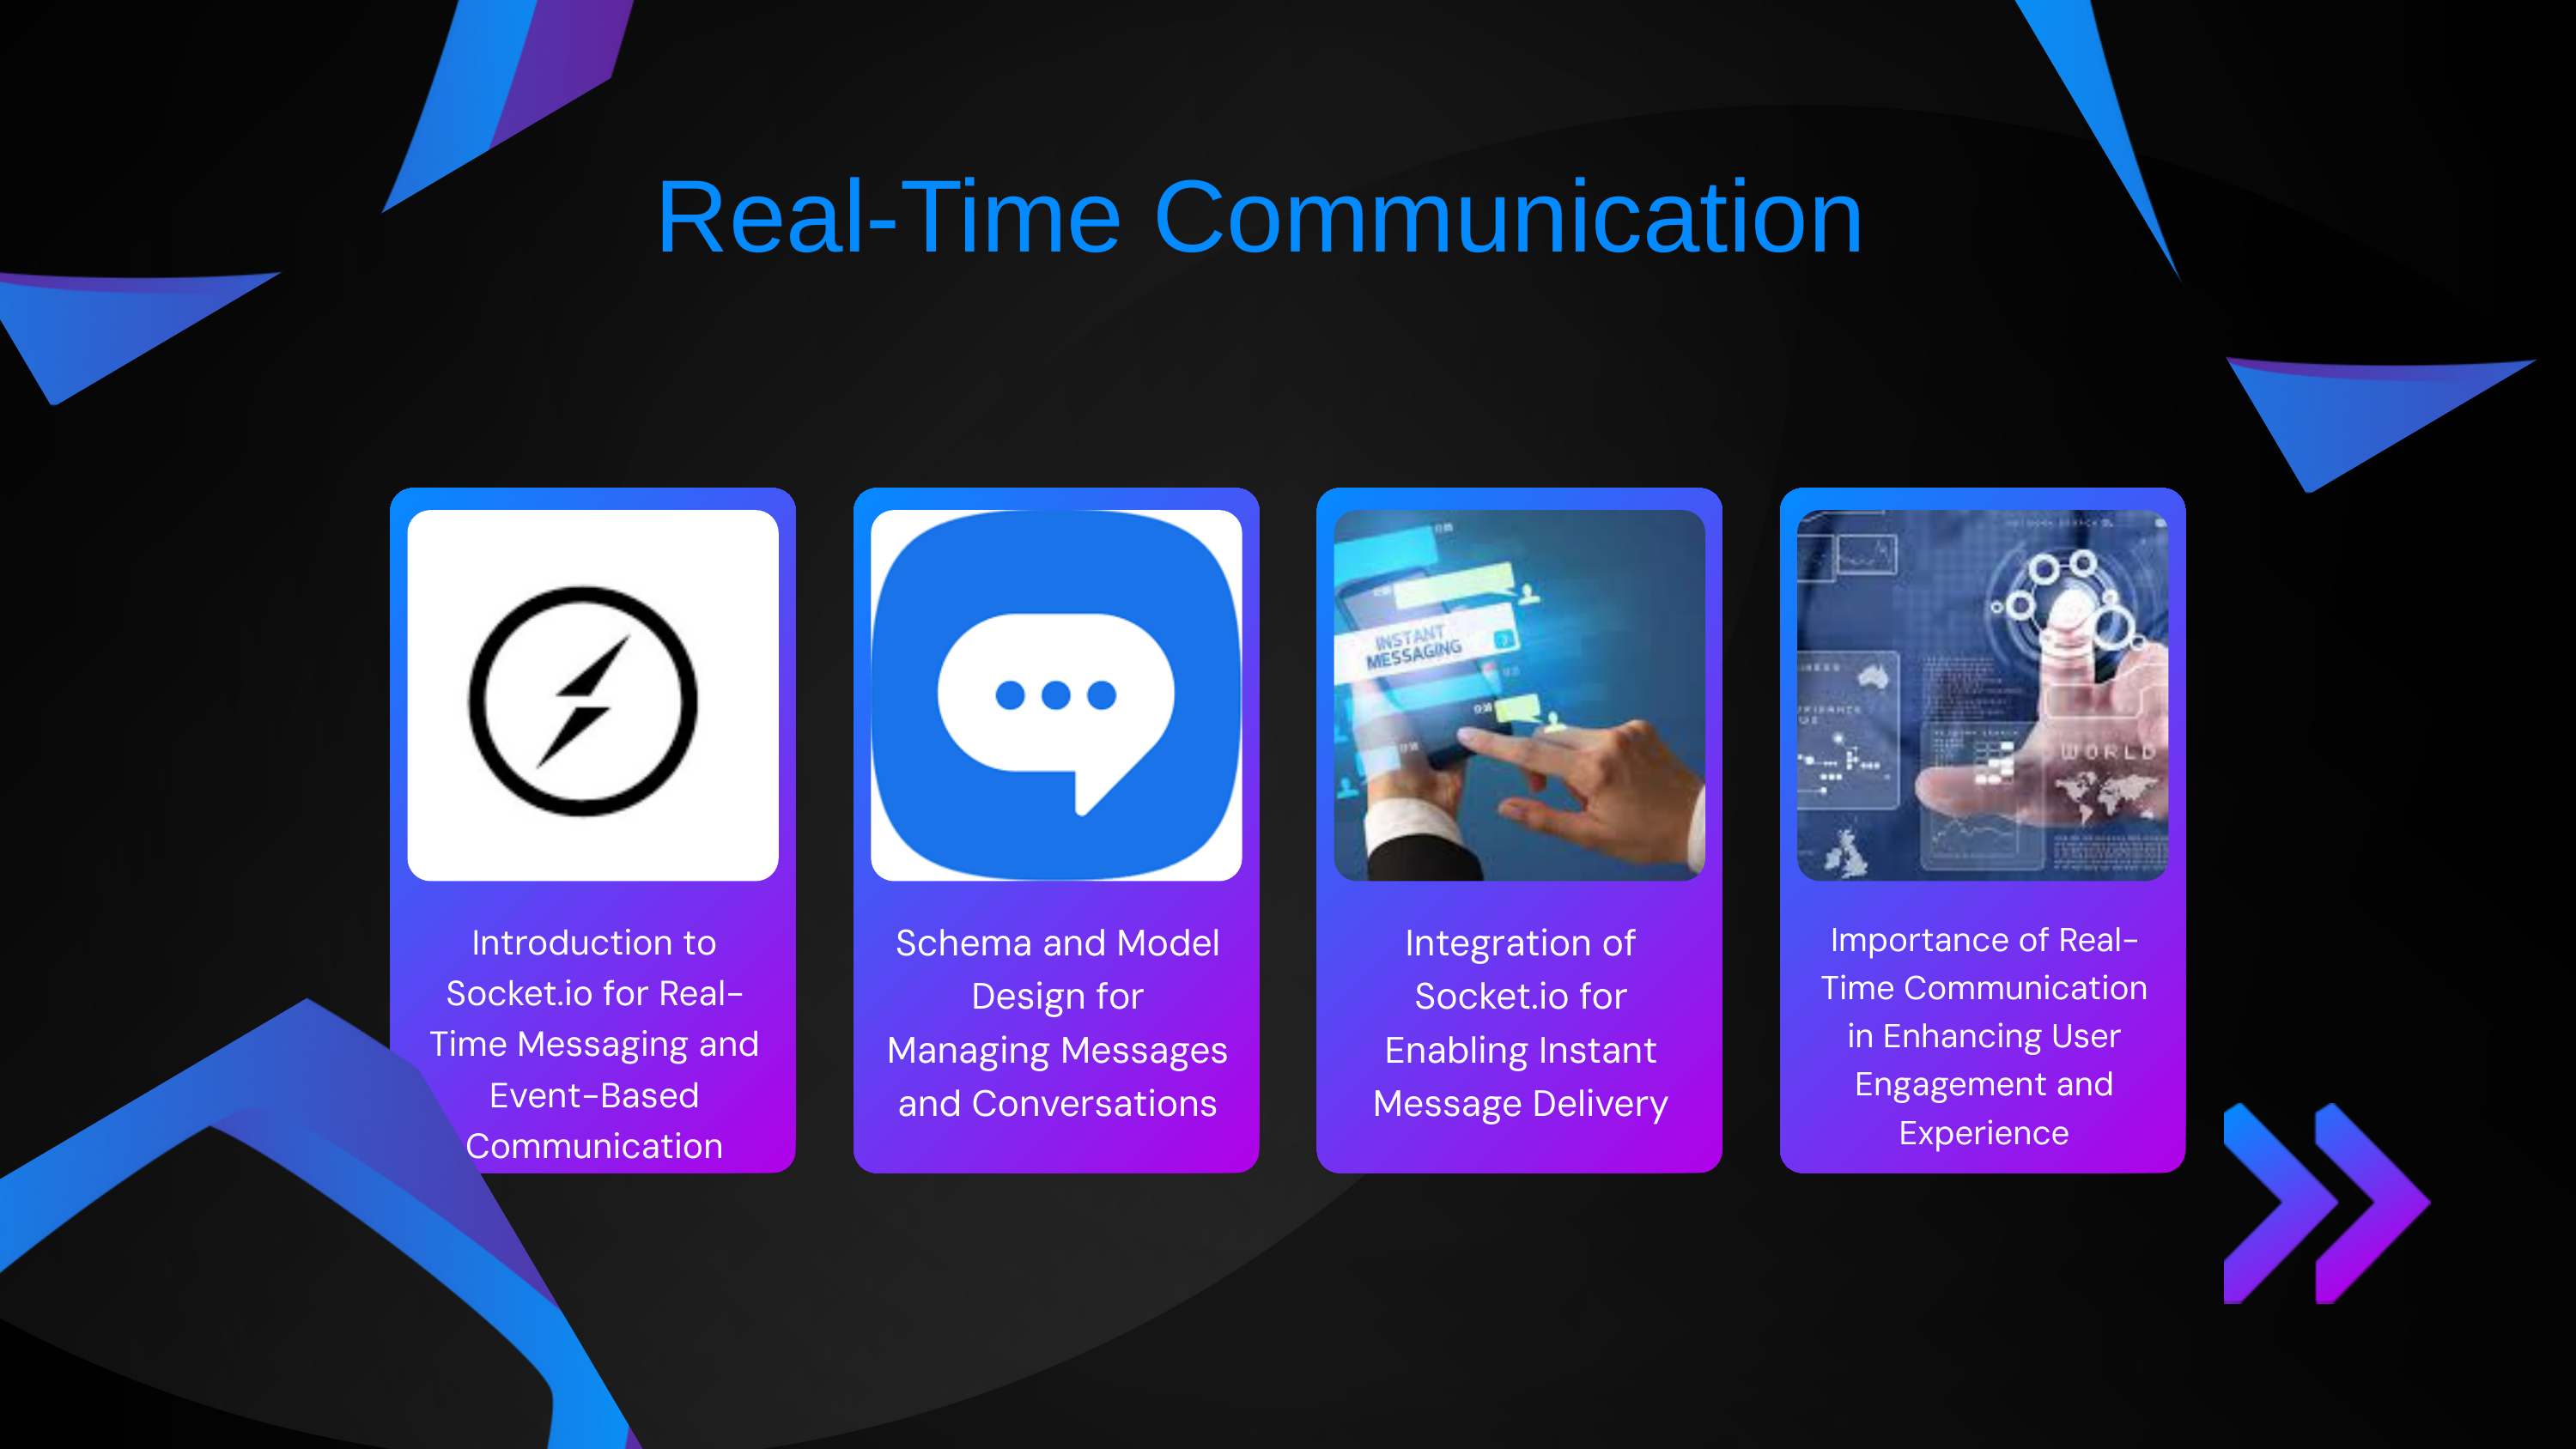

Real-Time Communication

Schema and Model Design for Managing Messages and Conversations
Integration of Socket.io for Enabling Instant Message Delivery
Importance of Real-Time Communication in Enhancing User Engagement and Experience
Introduction to Socket.io for Real-Time Messaging and Event-Based Communication